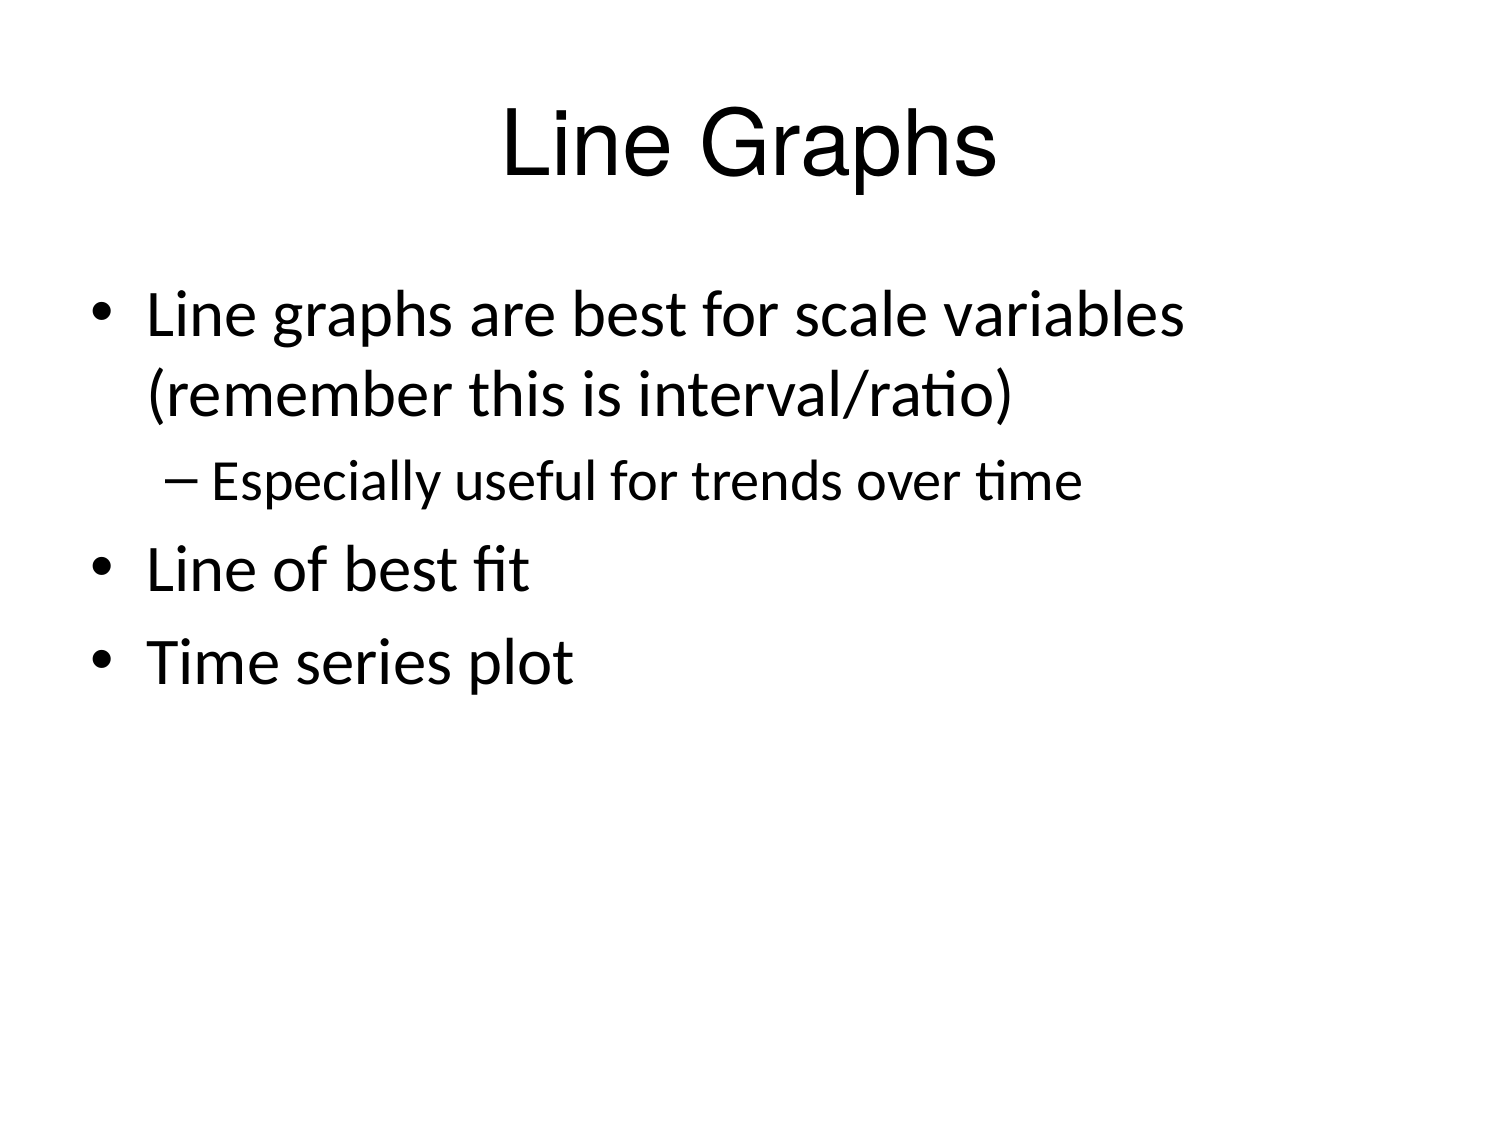

# Line Graphs
Line graphs are best for scale variables (remember this is interval/ratio)
Especially useful for trends over time
Line of best fit
Time series plot